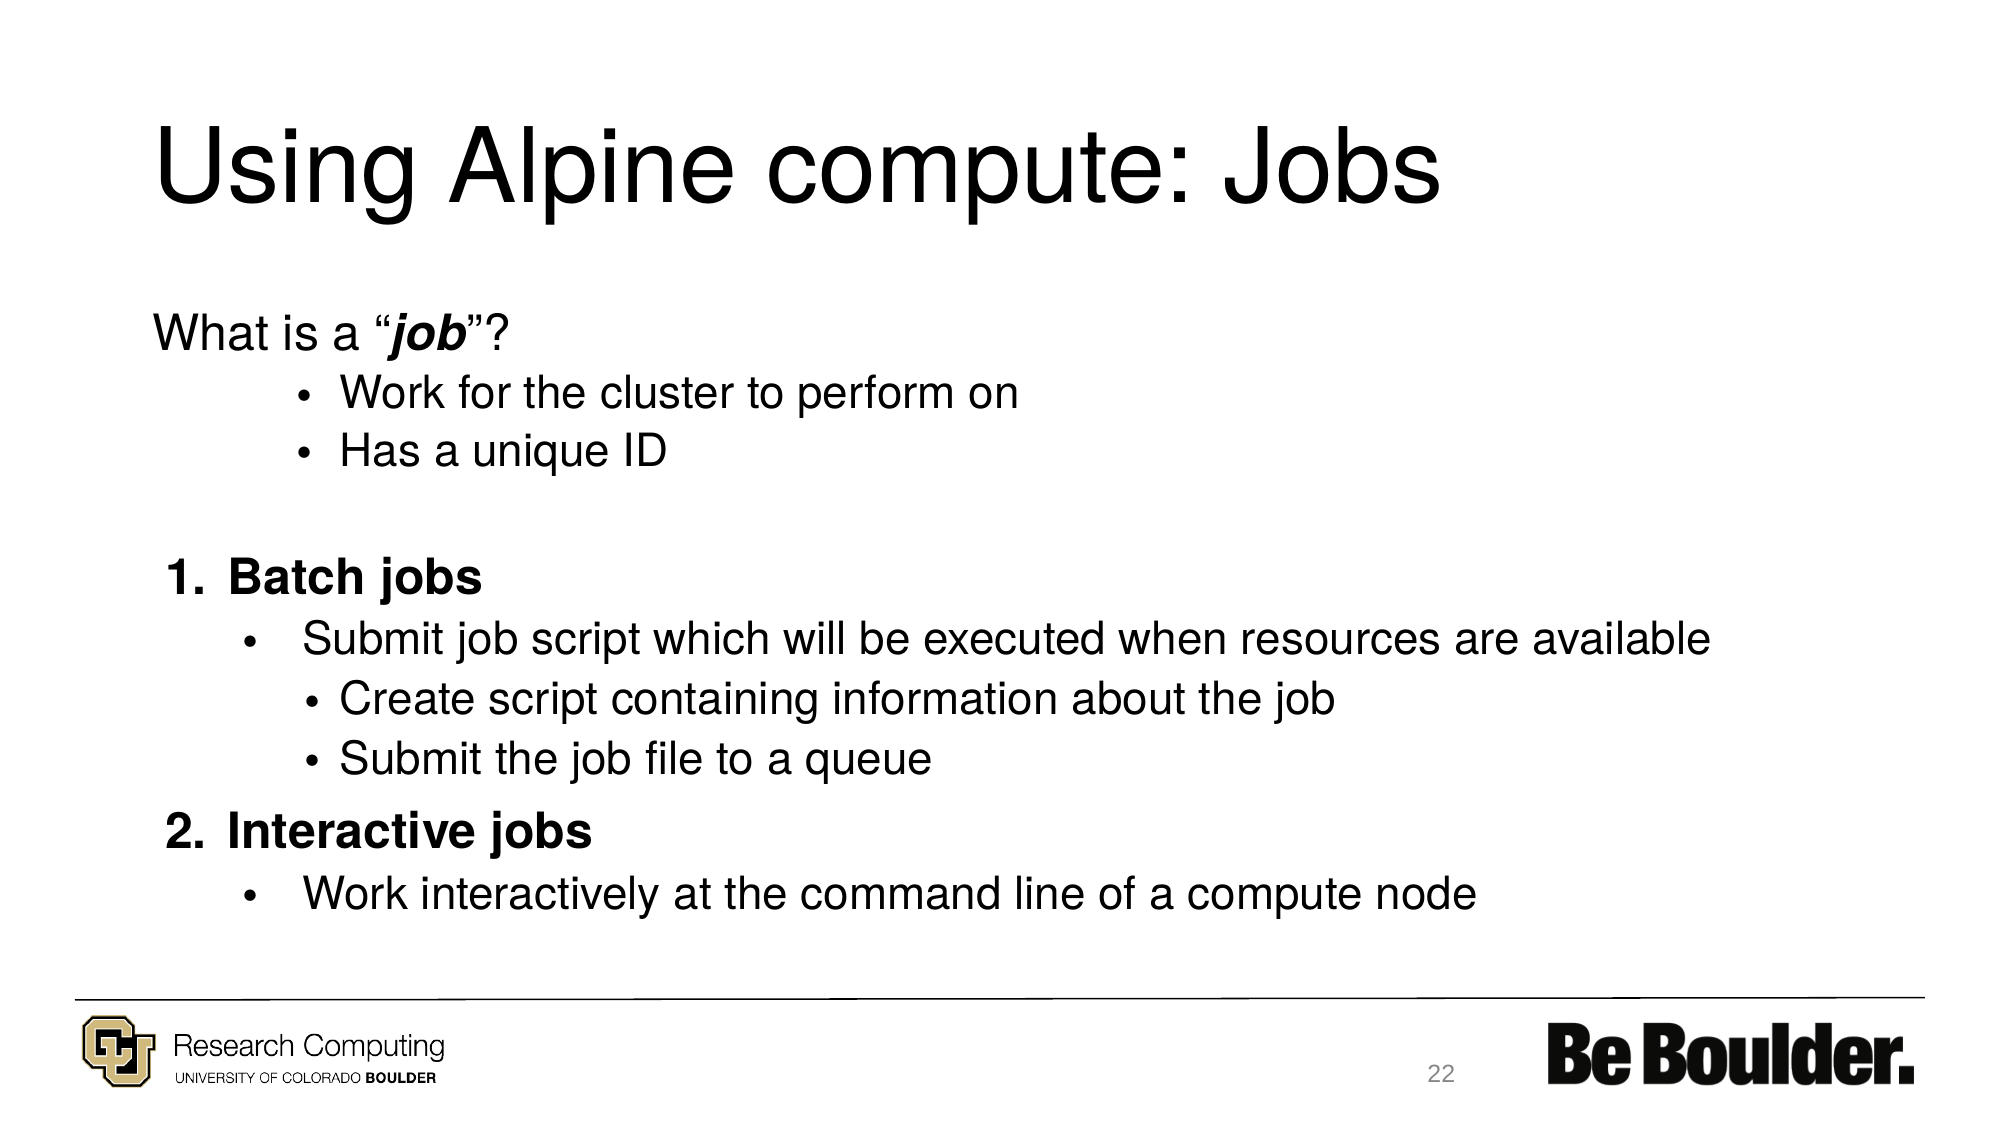

# Using Alpine compute: Jobs
What is a “job”?
Work for the cluster to perform on
Has a unique ID

Batch jobs
Submit job script which will be executed when resources are available
Create script containing information about the job
Submit the job file to a queue
Interactive jobs
Work interactively at the command line of a compute node
22